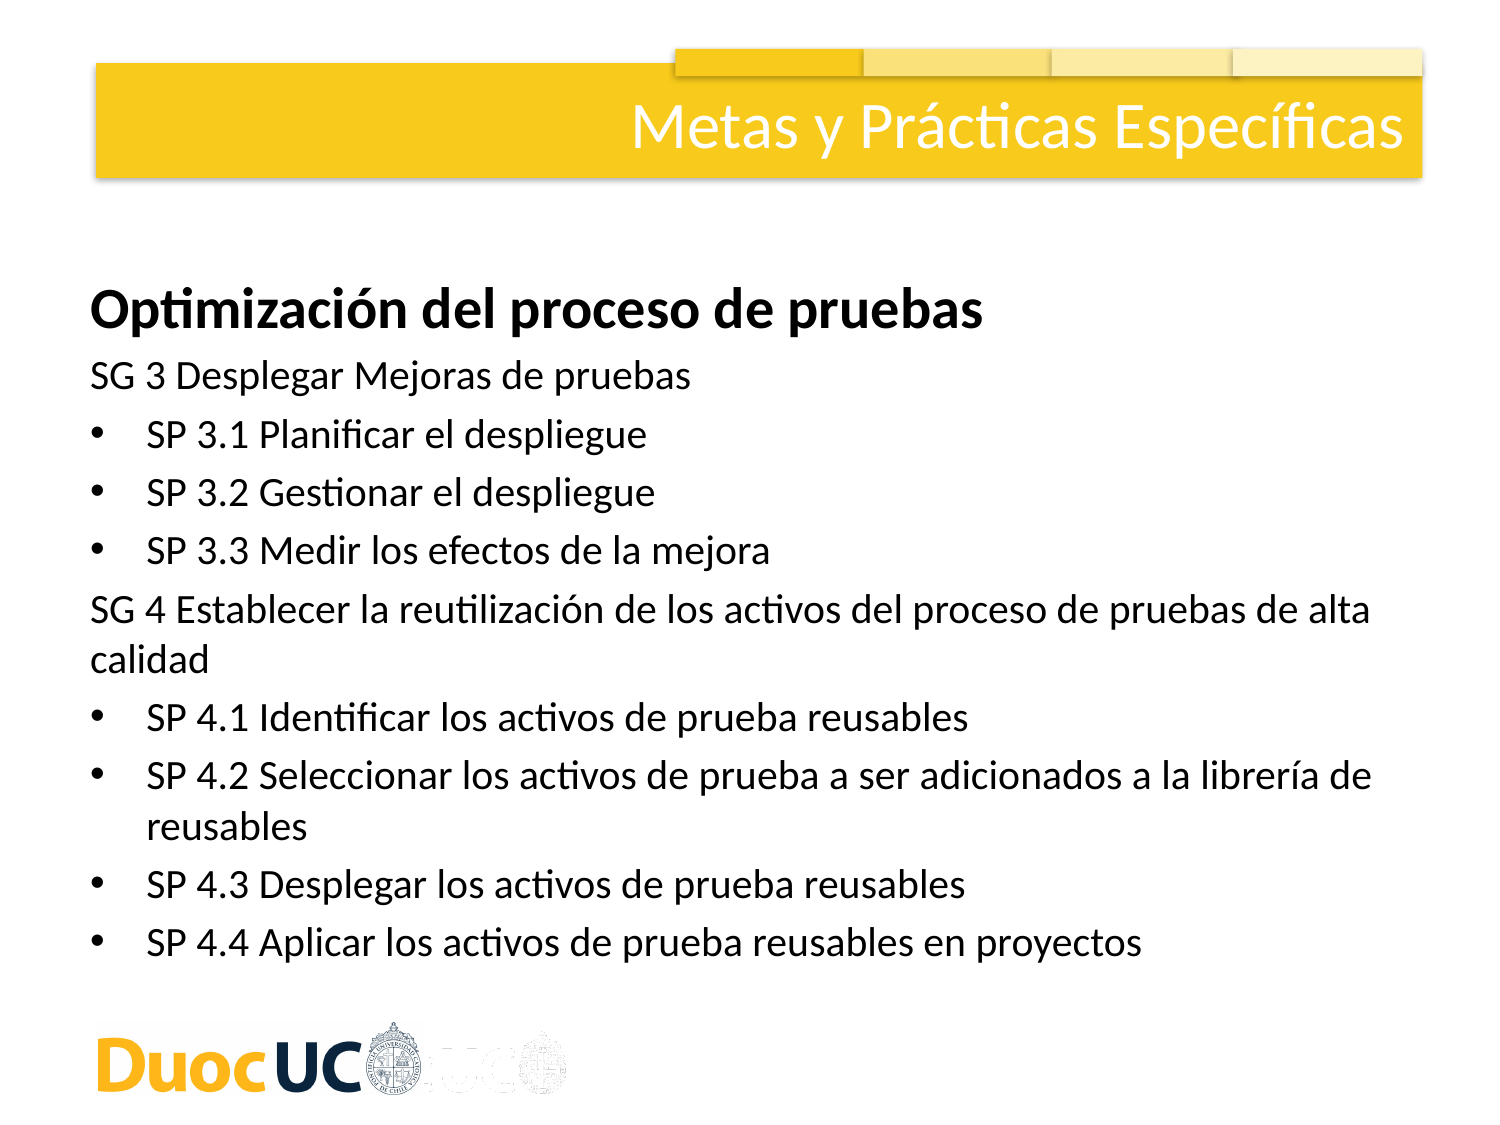

Metas y Prácticas Específicas
Optimización del proceso de pruebas
SG 3 Desplegar Mejoras de pruebas
SP 3.1 Planificar el despliegue
SP 3.2 Gestionar el despliegue
SP 3.3 Medir los efectos de la mejora
SG 4 Establecer la reutilización de los activos del proceso de pruebas de alta calidad
SP 4.1 Identificar los activos de prueba reusables
SP 4.2 Seleccionar los activos de prueba a ser adicionados a la librería de reusables
SP 4.3 Desplegar los activos de prueba reusables
SP 4.4 Aplicar los activos de prueba reusables en proyectos